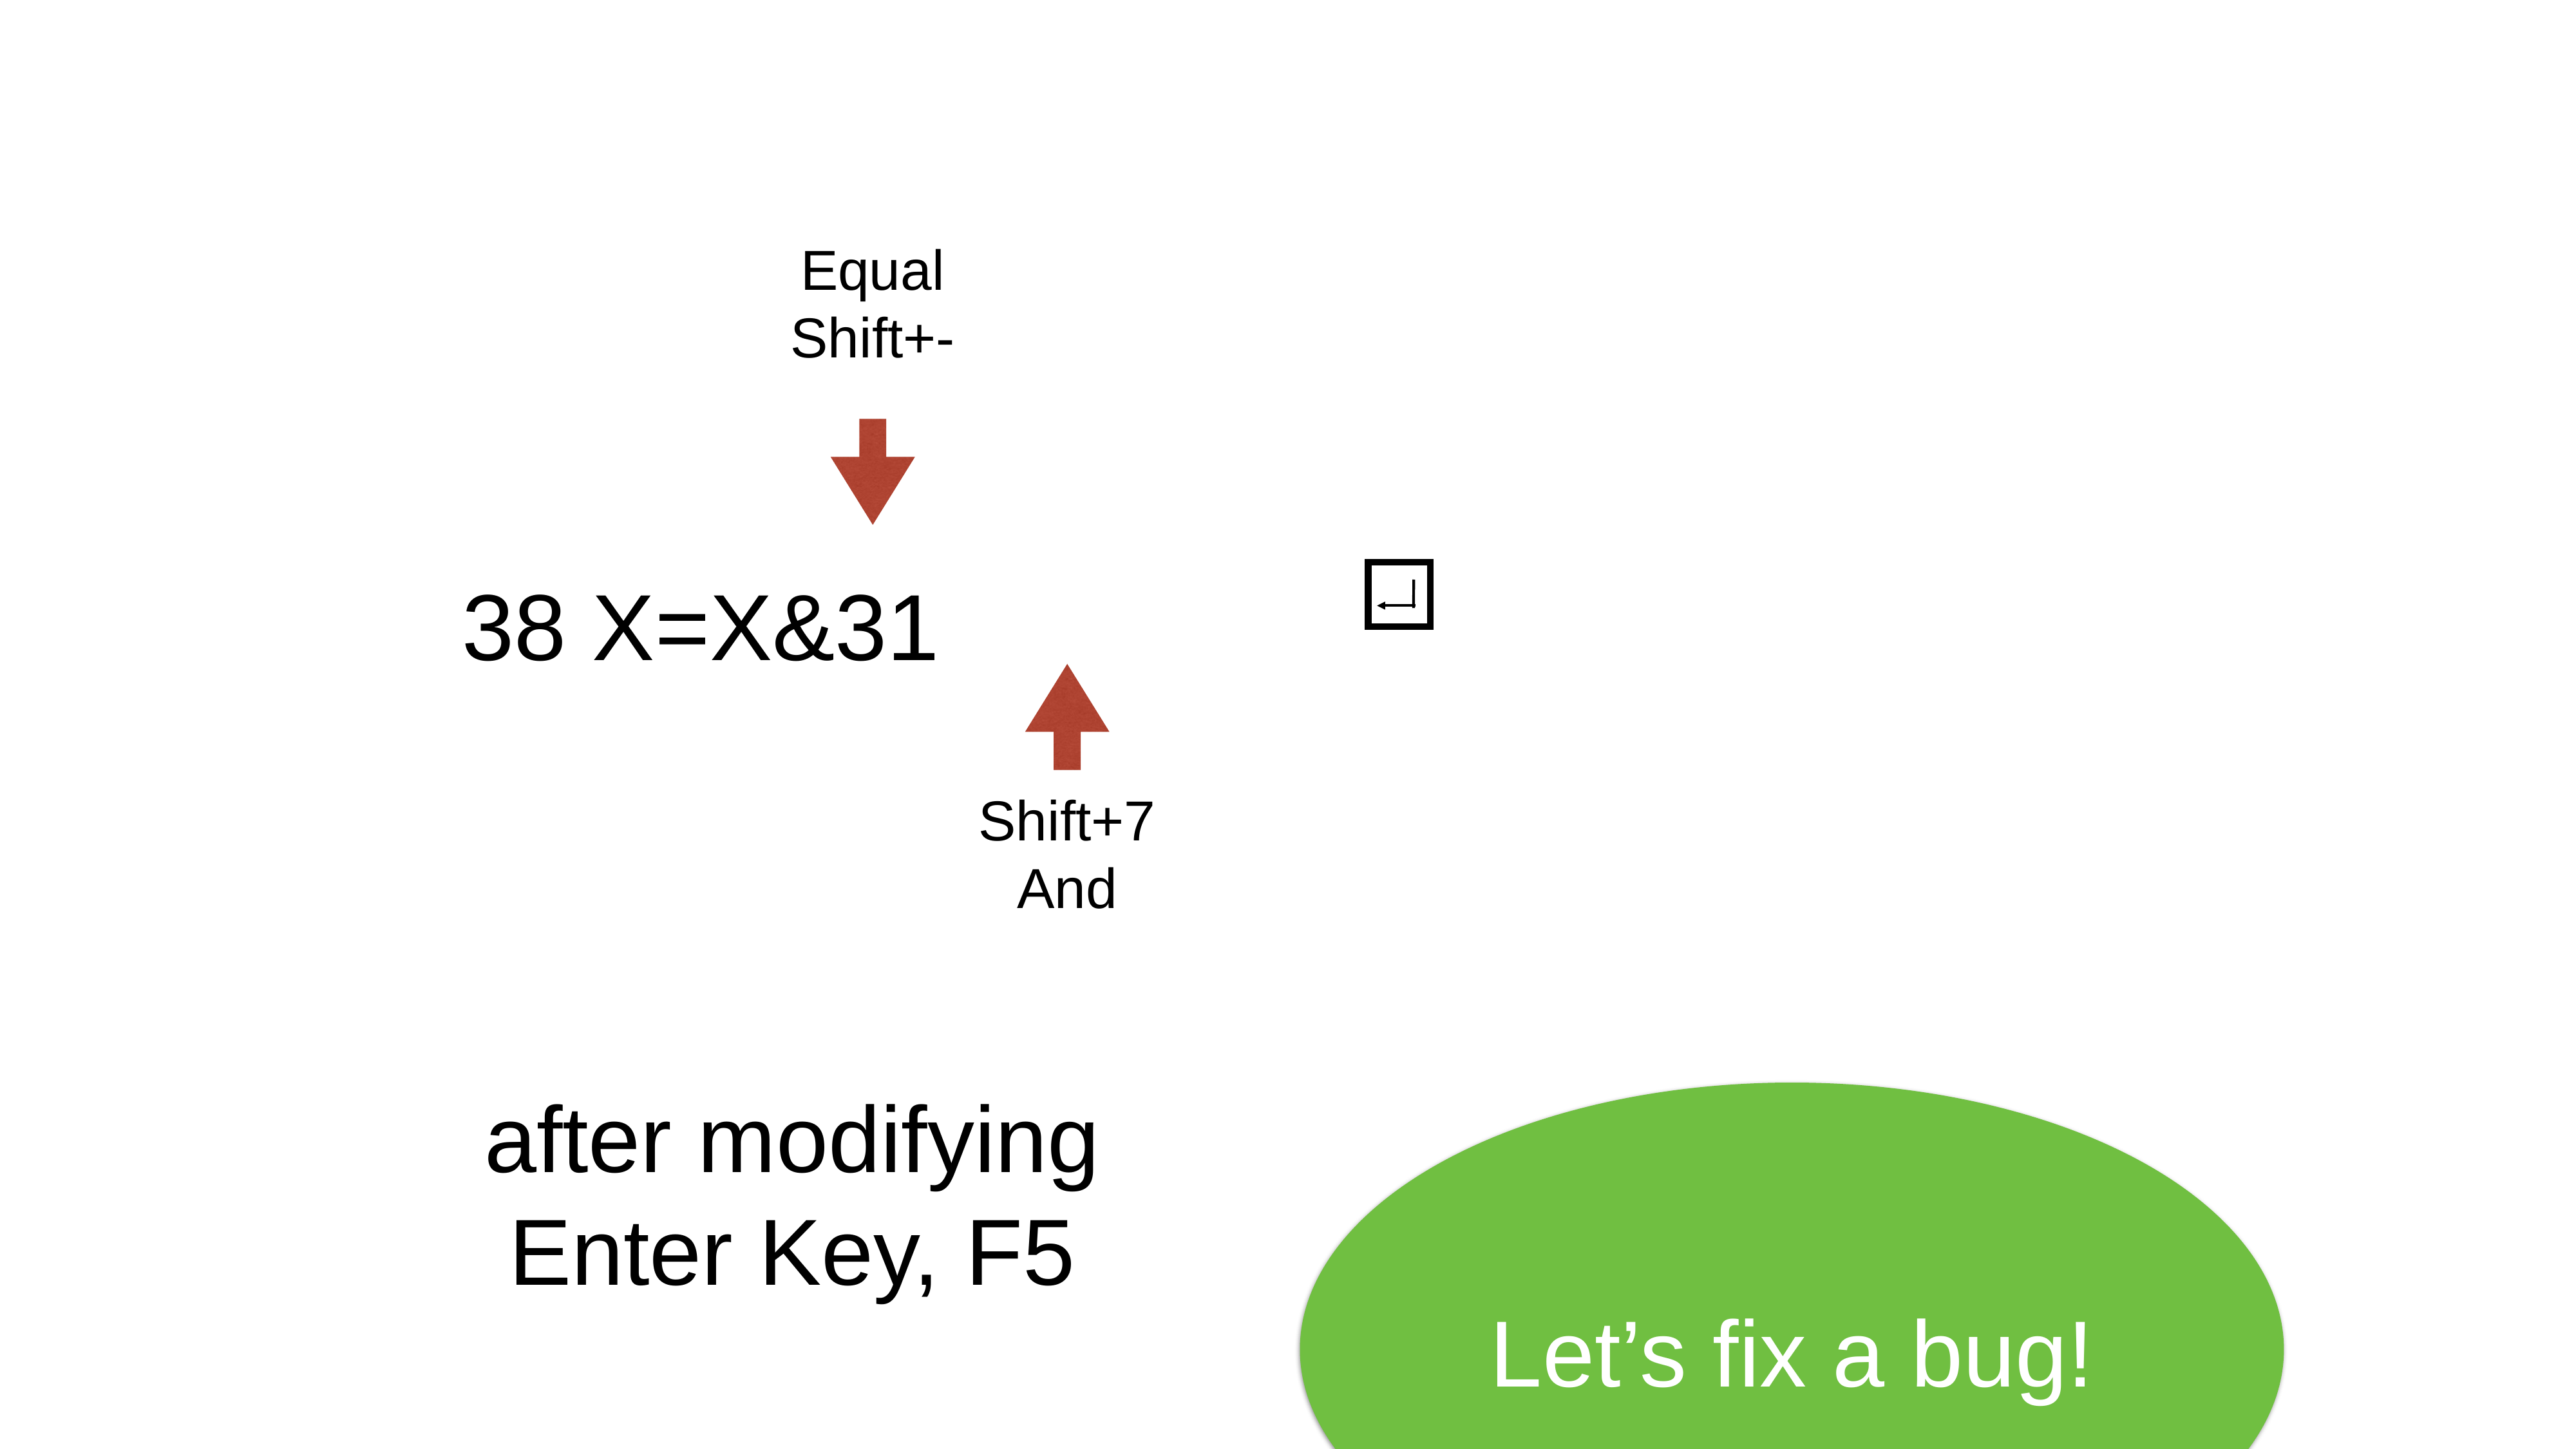

Equal
Shift+-

38 X=X&31

Shift+7
And
# after modifying
Enter Key, F5
Let’s fix a bug!